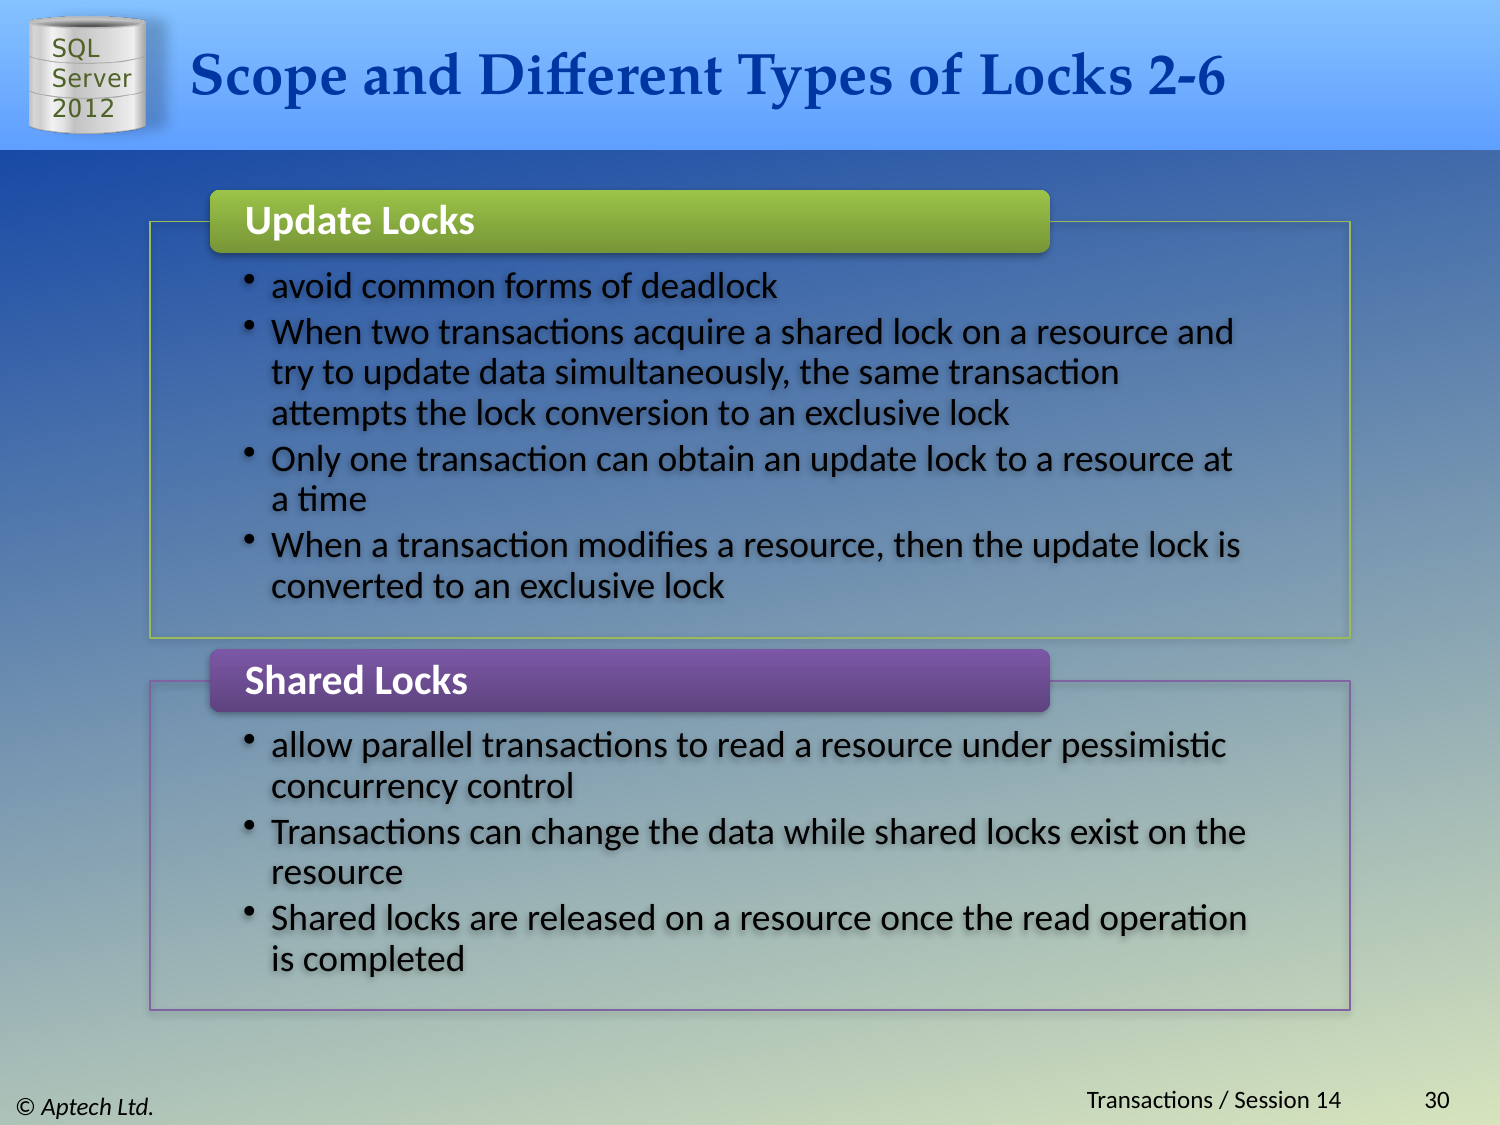

# Scope and Different Types of Locks 2-6
avoid common forms of deadlock
When two transactions acquire a shared lock on a resource and try to update data simultaneously, the same transaction attempts the lock conversion to an exclusive lock
Only one transaction can obtain an update lock to a resource at a time
When a transaction modifies a resource, then the update lock is converted to an exclusive lock
Update Locks
allow parallel transactions to read a resource under pessimistic concurrency control
Transactions can change the data while shared locks exist on the resource
Shared locks are released on a resource once the read operation is completed
Shared Locks
Transactions / Session 14
30